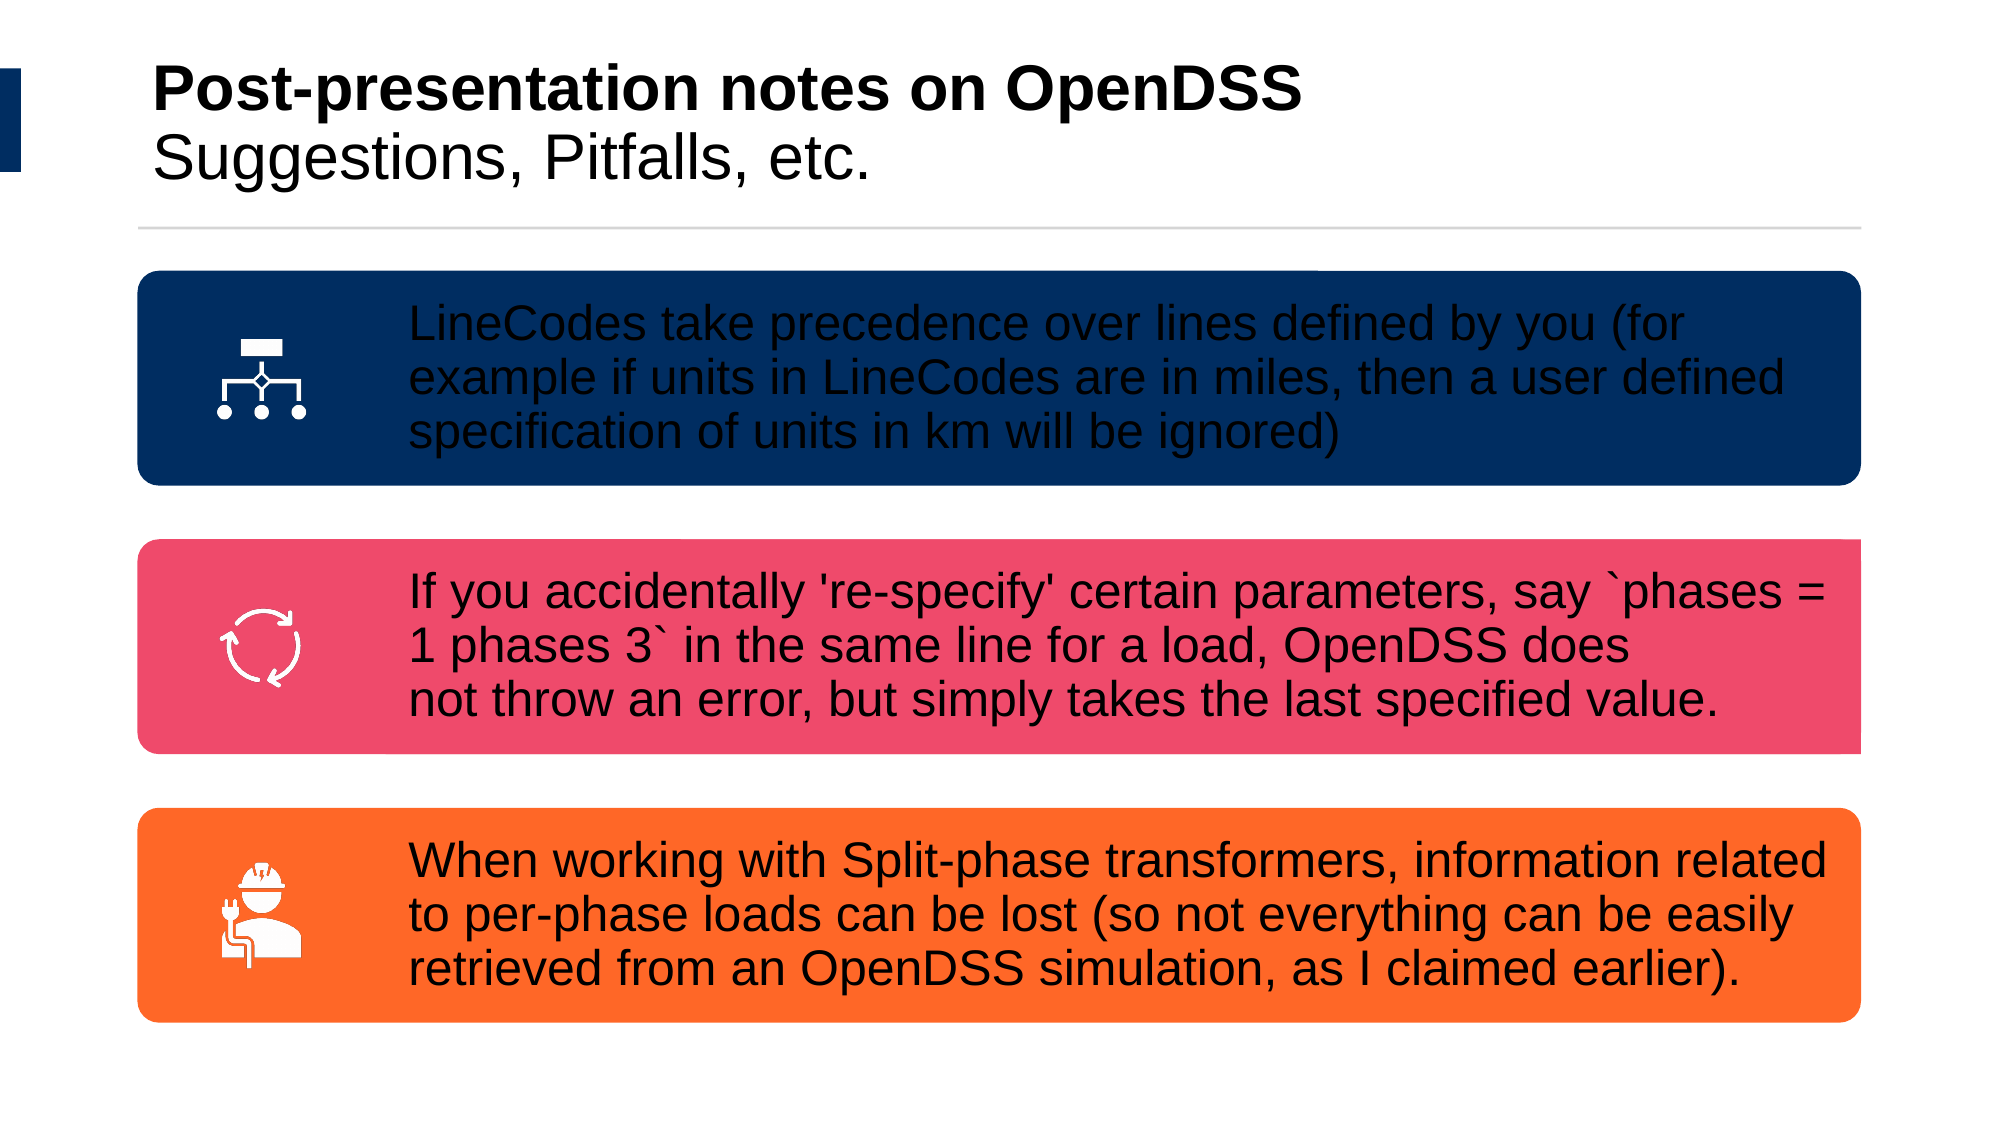

# Post-presentation notes on OpenDSS Suggestions, Pitfalls, etc.

LineCodes take precedence over lines defined by you (for example if units in LineCodes are in miles, then a user defined specification of units in km will be ignored)
If you accidentally 're-specify' certain parameters, say `phases = 1 phases 3` in the same line for a load, OpenDSS does not throw an error, but simply takes the last specified value.
When working with Split-phase transformers, information related to per-phase loads can be lost (so not everything can be easily retrieved from an OpenDSS simulation, as I claimed earlier).